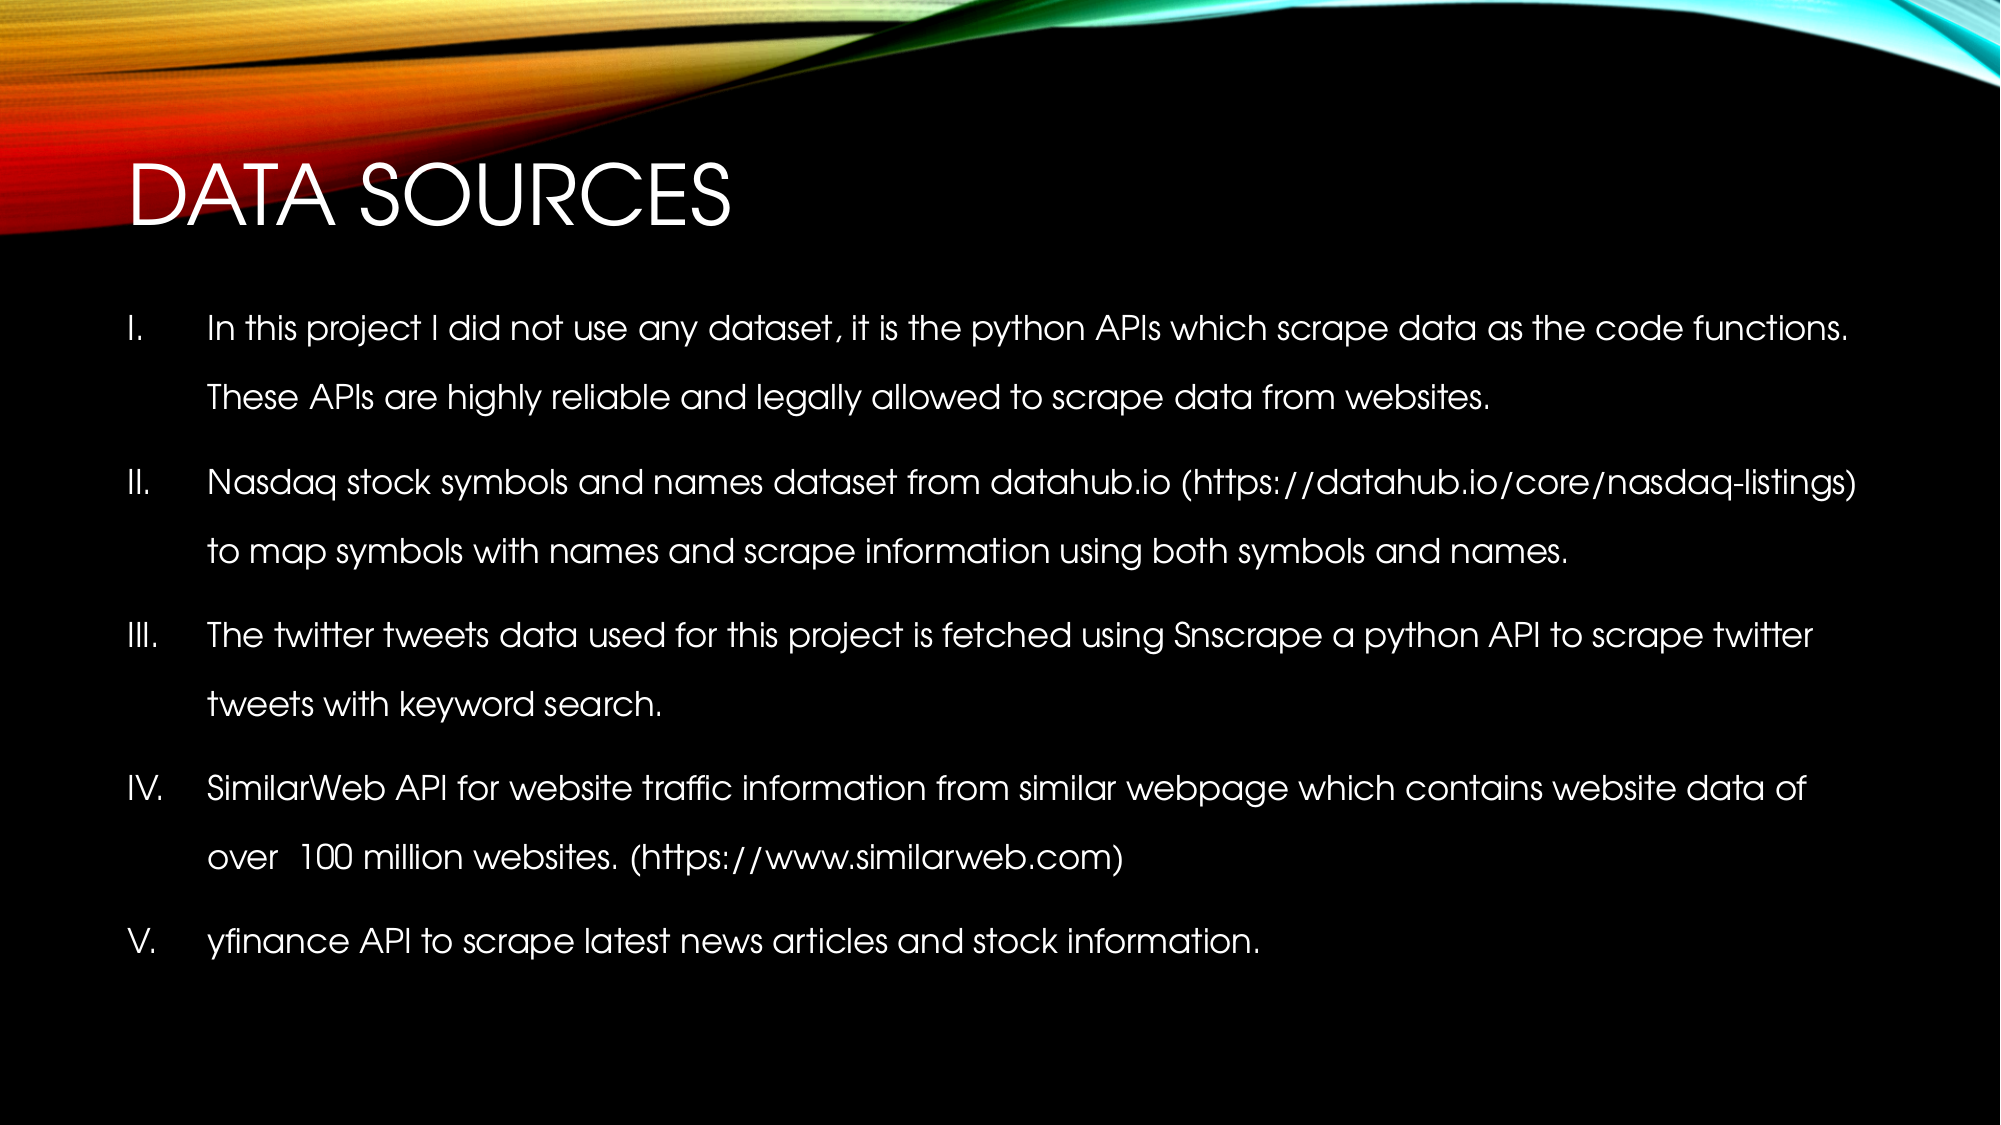

# Data sources
In this project I did not use any dataset, it is the python APIs which scrape data as the code functions. These APIs are highly reliable and legally allowed to scrape data from websites.
Nasdaq stock symbols and names dataset from datahub.io (https://datahub.io/core/nasdaq-listings) to map symbols with names and scrape information using both symbols and names.
The twitter tweets data used for this project is fetched using Snscrape a python API to scrape twitter tweets with keyword search.
SimilarWeb API for website traffic information from similar webpage which contains website data of over  100 million websites. (https://www.similarweb.com)
yfinance API to scrape latest news articles and stock information.